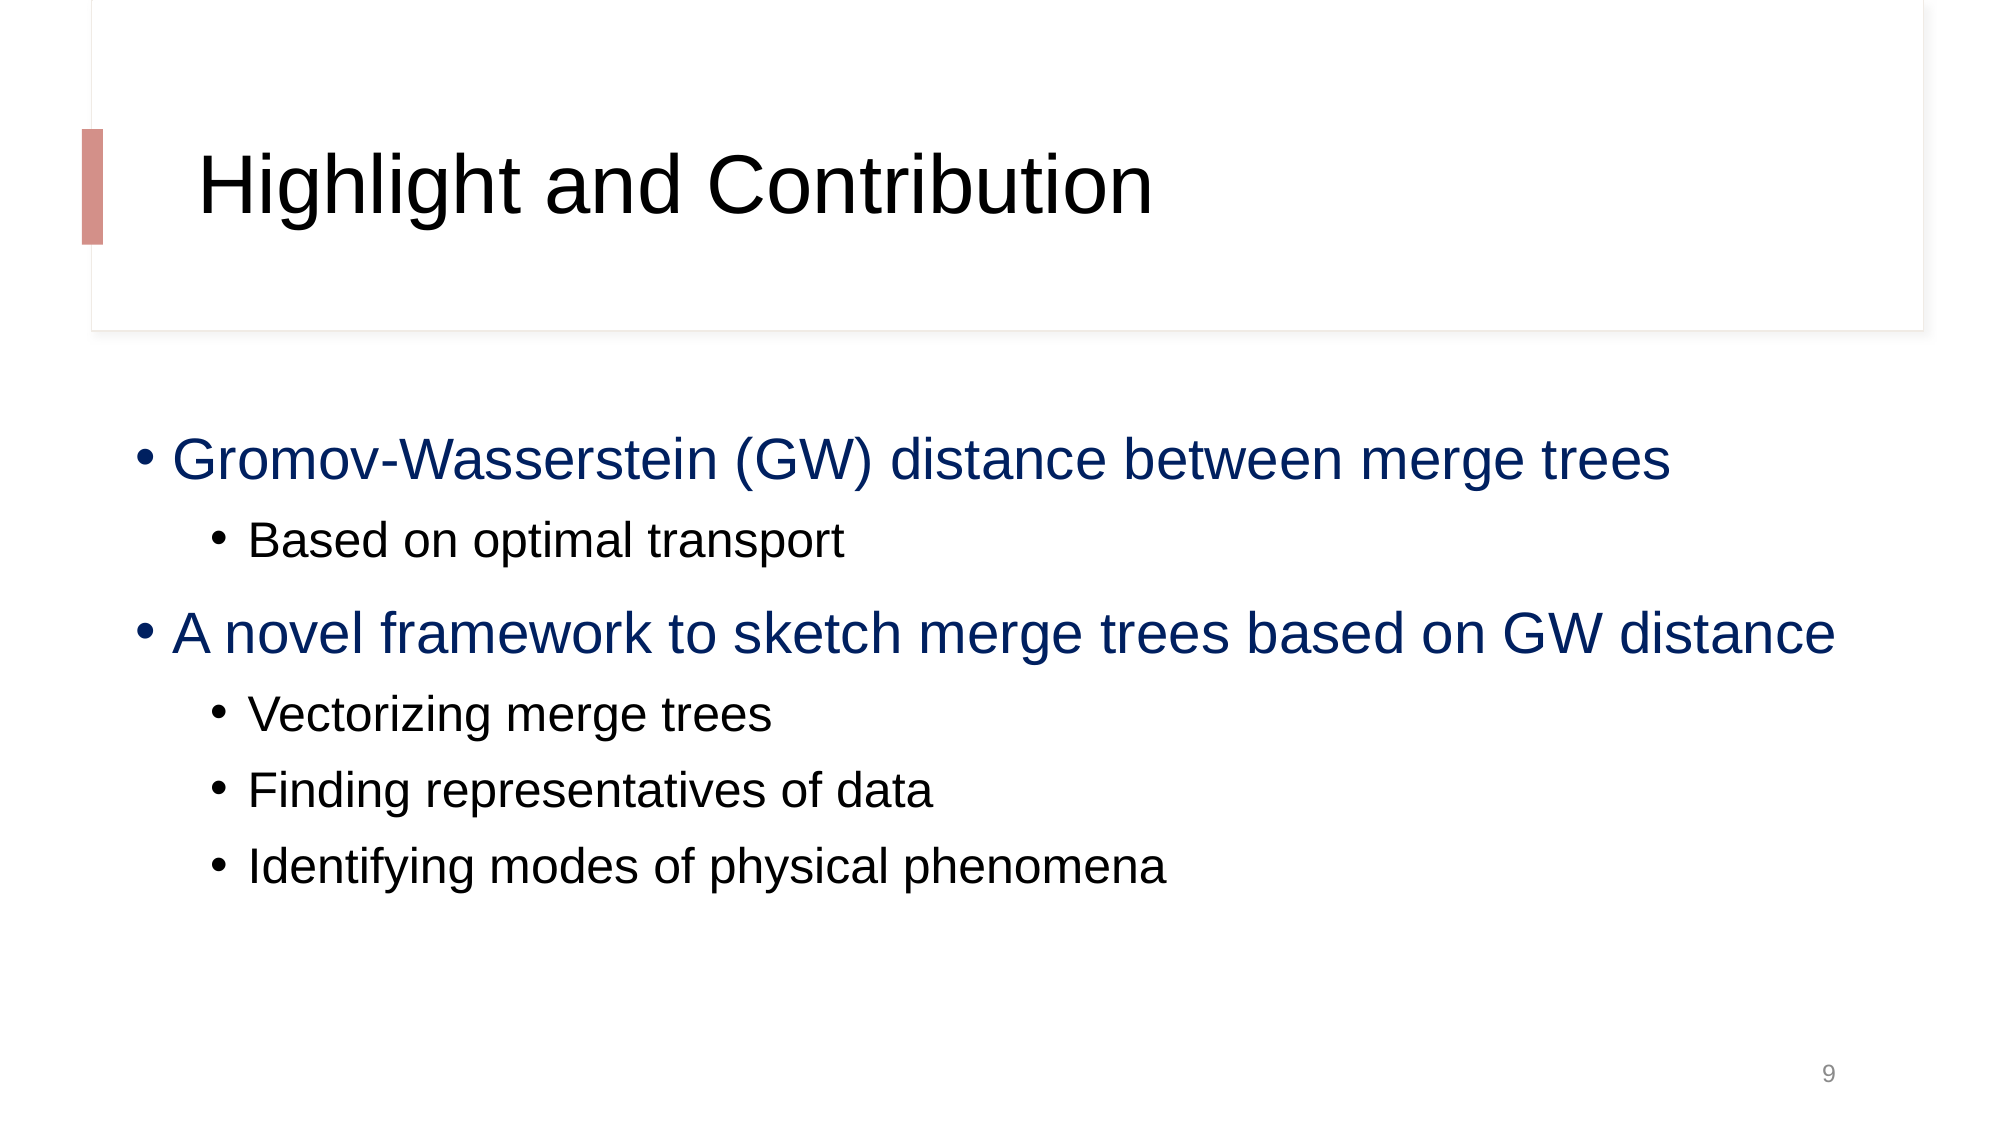

# Highlight and Contribution
Gromov-Wasserstein (GW) distance between merge trees
Based on optimal transport
A novel framework to sketch merge trees based on GW distance
Vectorizing merge trees
Finding representatives of data
Identifying modes of physical phenomena

9